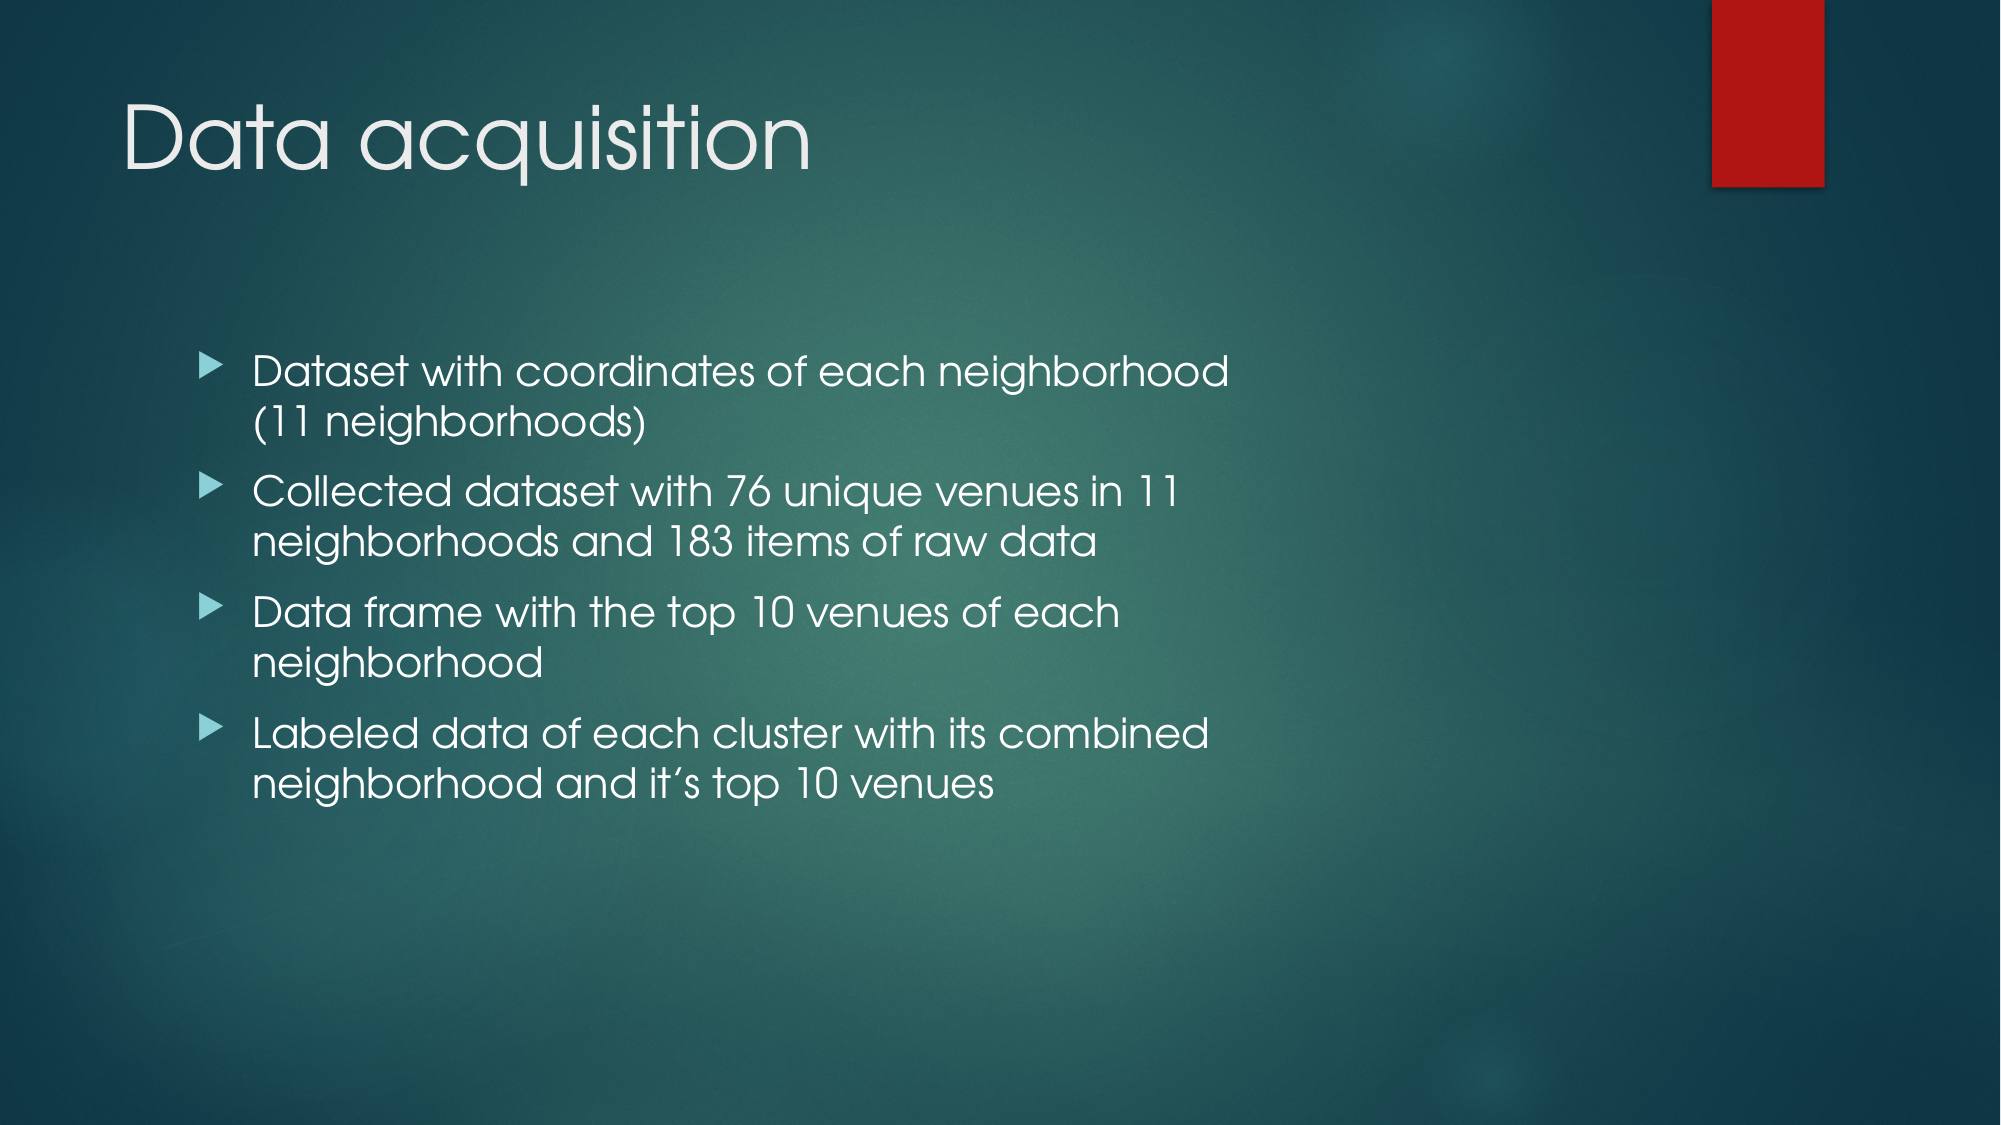

# Data acquisition
Dataset with coordinates of each neighborhood (11 neighborhoods)
Collected dataset with 76 unique venues in 11 neighborhoods and 183 items of raw data
Data frame with the top 10 venues of each neighborhood
Labeled data of each cluster with its combined neighborhood and it’s top 10 venues